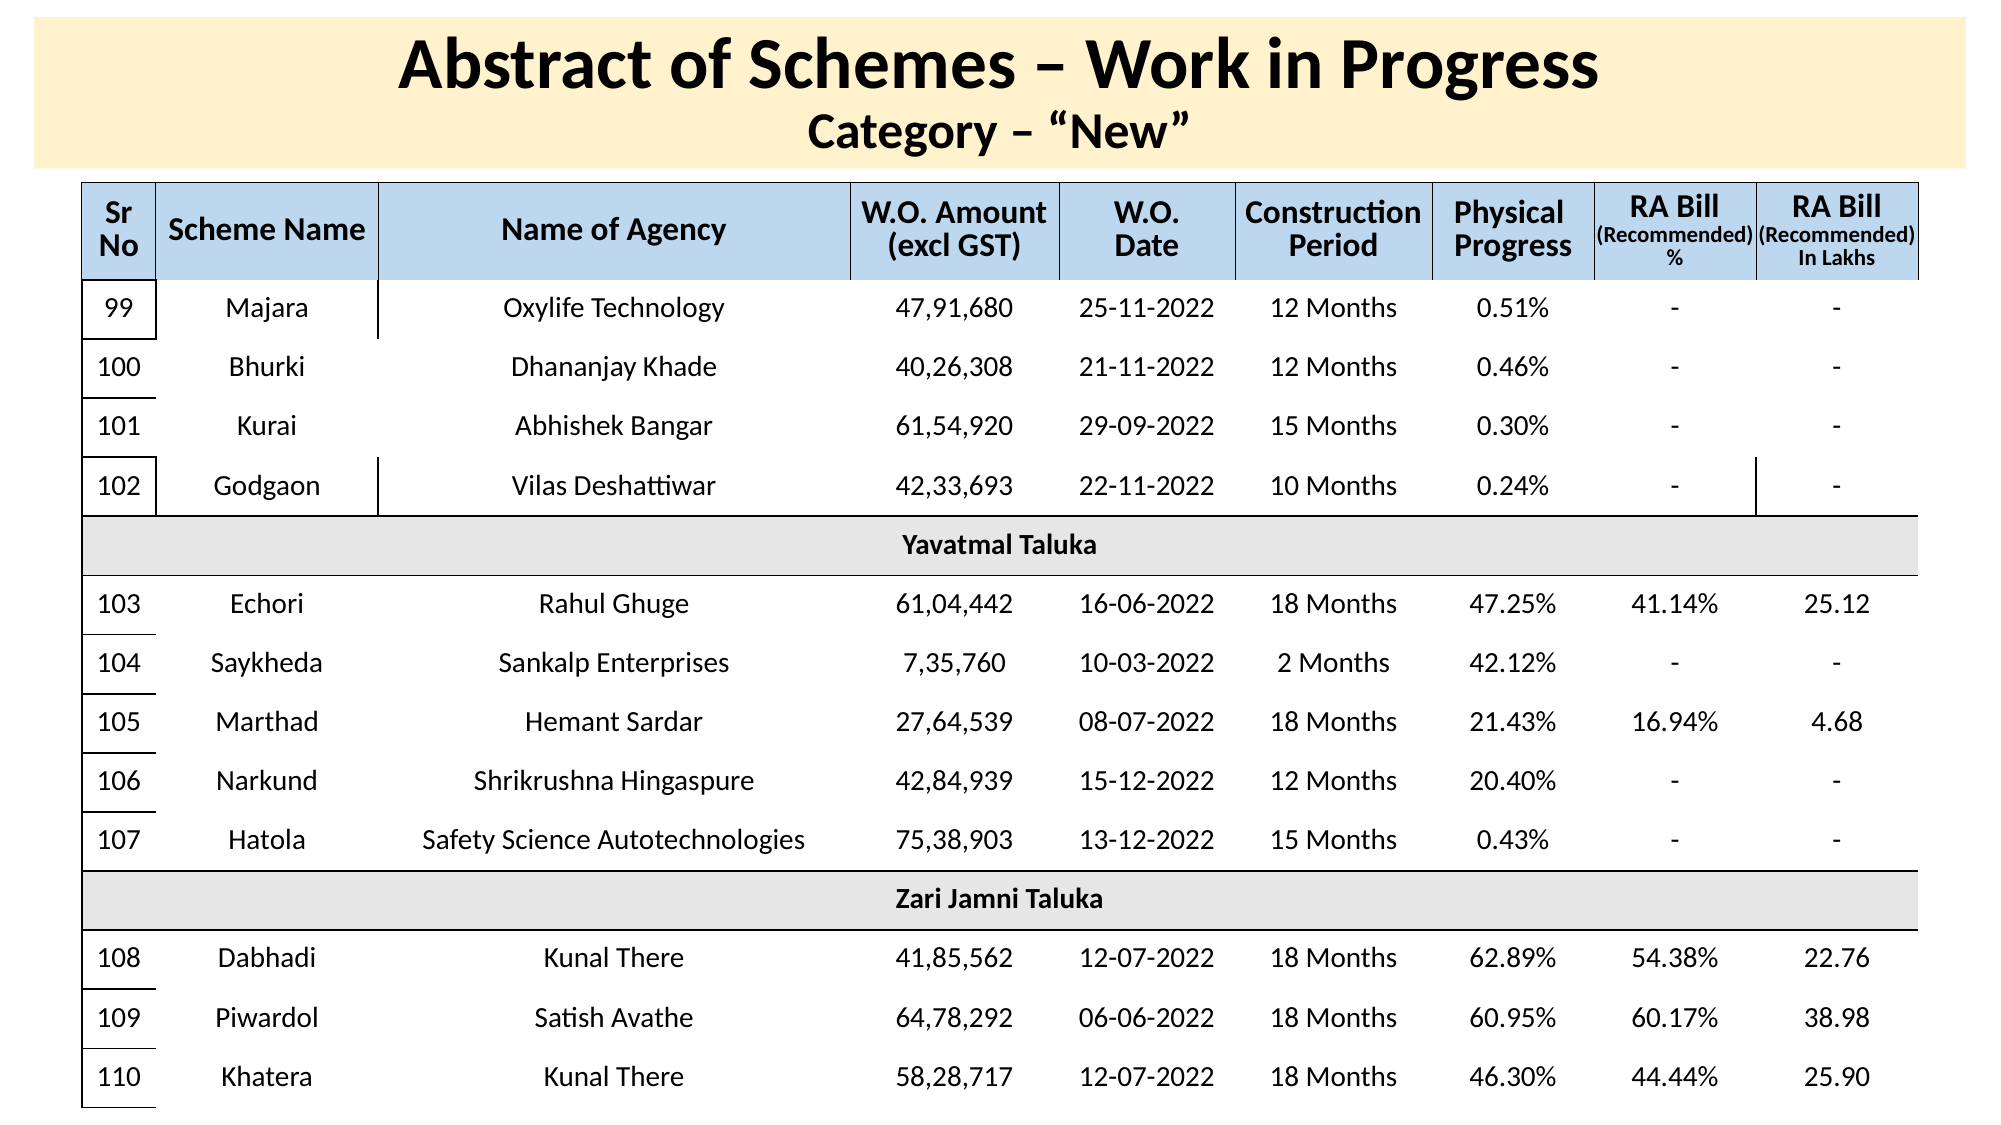

# Abstract of Schemes – Work in Progress Category – “New”
| Sr No | Scheme Name | Name of Agency | W.O. Amount (excl GST) | W.O. Date | Construction Period | Physical Progress | RA Bill (Recommended) % | RA Bill (Recommended) In Lakhs |
| --- | --- | --- | --- | --- | --- | --- | --- | --- |
| 99 | Majara | Oxylife Technology | 47,91,680 | 25-11-2022 | 12 Months | 0.51% | - | - |
| --- | --- | --- | --- | --- | --- | --- | --- | --- |
| 100 | Bhurki | Dhananjay Khade | 40,26,308 | 21-11-2022 | 12 Months | 0.46% | - | - |
| 101 | Kurai | Abhishek Bangar | 61,54,920 | 29-09-2022 | 15 Months | 0.30% | - | - |
| 102 | Godgaon | Vilas Deshattiwar | 42,33,693 | 22-11-2022 | 10 Months | 0.24% | - | - |
| Yavatmal Taluka | Yavatmal Taluka |  |  |  |  |  |  |  |
| 103 | Echori | Rahul Ghuge | 61,04,442 | 16-06-2022 | 18 Months | 47.25% | 41.14% | 25.12 |
| 104 | Saykheda | Sankalp Enterprises | 7,35,760 | 10-03-2022 | 2 Months | 42.12% | - | - |
| 105 | Marthad | Hemant Sardar | 27,64,539 | 08-07-2022 | 18 Months | 21.43% | 16.94% | 4.68 |
| 106 | Narkund | Shrikrushna Hingaspure | 42,84,939 | 15-12-2022 | 12 Months | 20.40% | - | - |
| 107 | Hatola | Safety Science Autotechnologies | 75,38,903 | 13-12-2022 | 15 Months | 0.43% | - | - |
| Zari Jamni Taluka | Zari Jamni Taluka |  |  |  |  |  |  |  |
| 108 | Dabhadi | Kunal There | 41,85,562 | 12-07-2022 | 18 Months | 62.89% | 54.38% | 22.76 |
| 109 | Piwardol | Satish Avathe | 64,78,292 | 06-06-2022 | 18 Months | 60.95% | 60.17% | 38.98 |
| 110 | Khatera | Kunal There | 58,28,717 | 12-07-2022 | 18 Months | 46.30% | 44.44% | 25.90 |